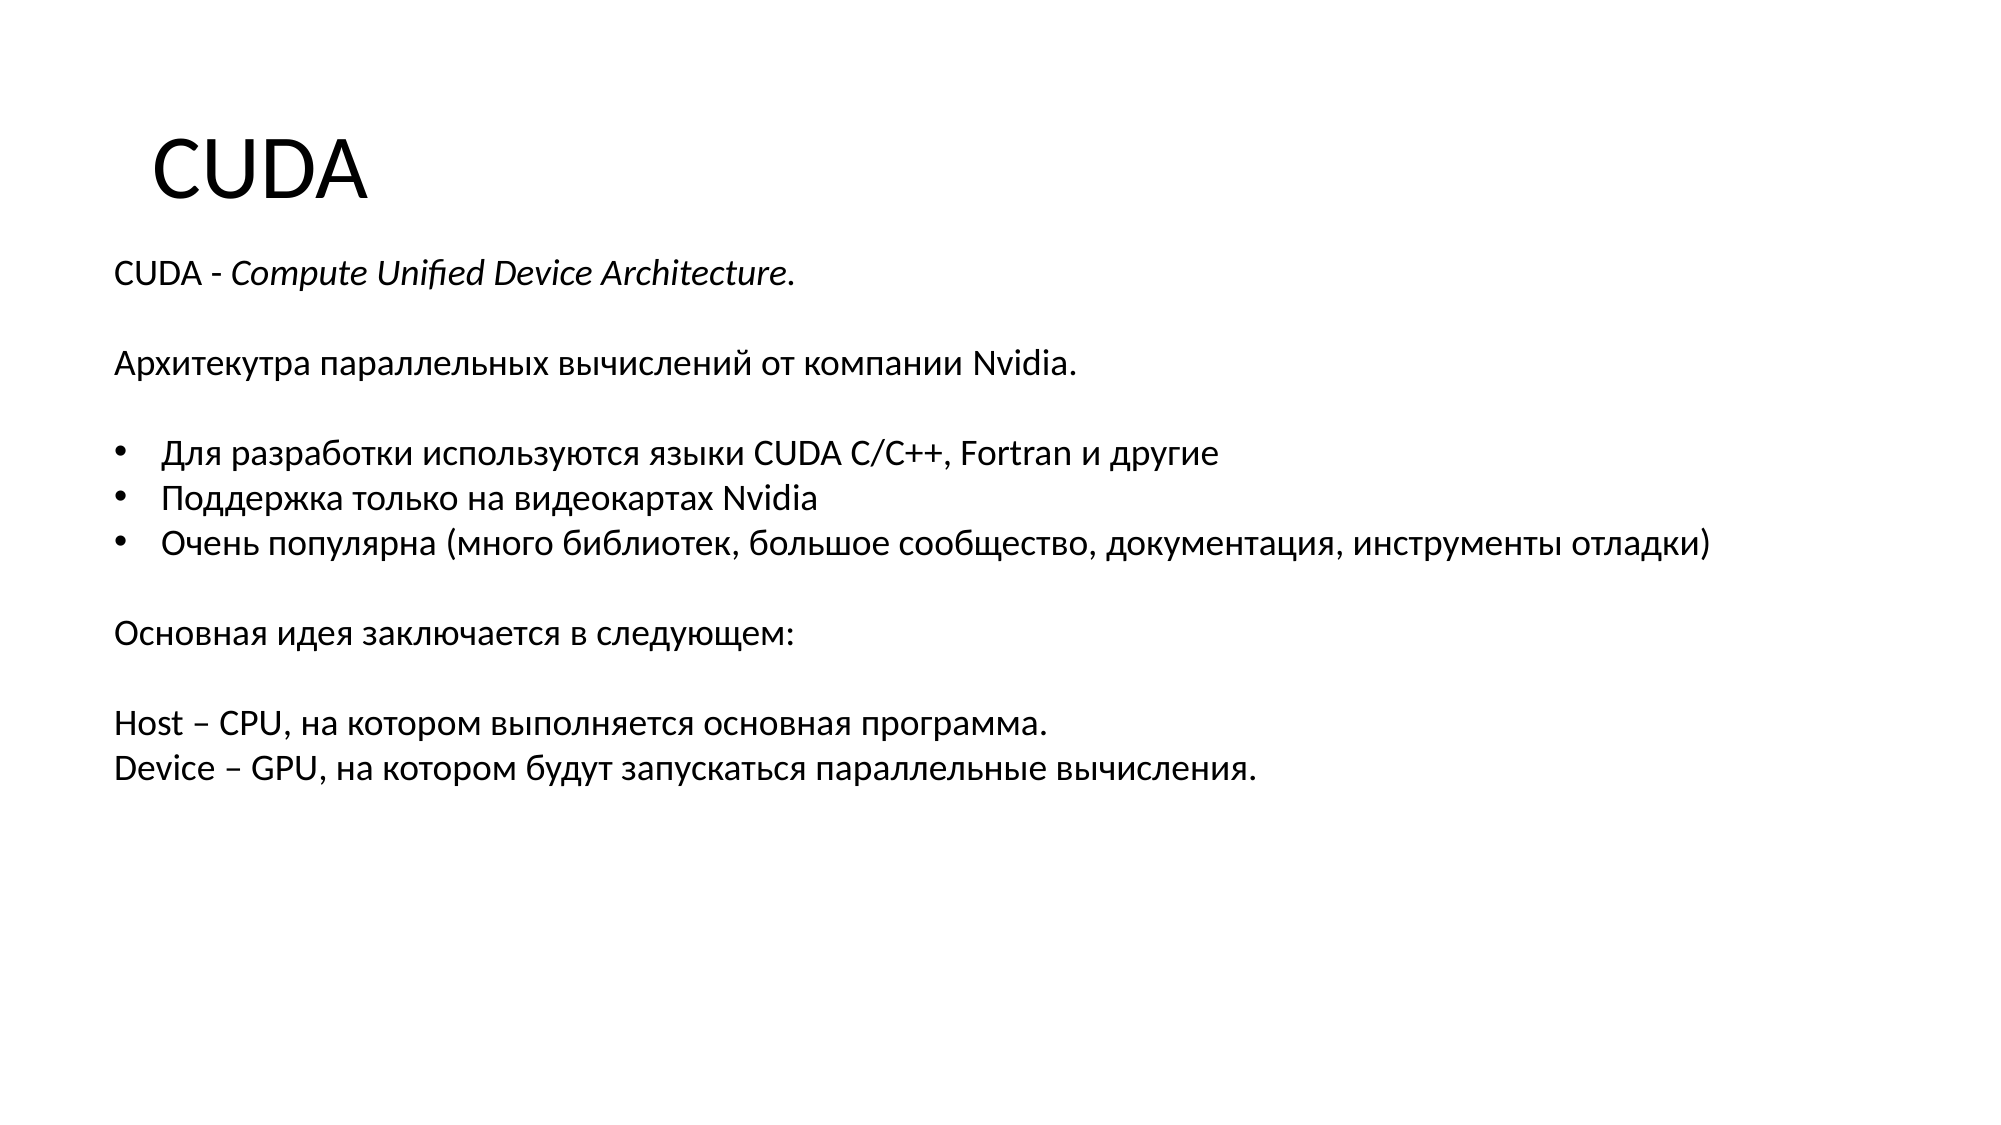

# CUDA
CUDA - Compute Unified Device Architecture.

Архитекутра параллельных вычислений от компании Nvidia.

Для разработки используются языки CUDA C/C++, Fortran и другие
Поддержка только на видеокартах Nvidia
Очень популярна (много библиотек, большое сообщество, документация, инструменты отладки)

Основная идея заключается в следующем:

Host – CPU, на котором выполняется основная программа.
Device – GPU, на котором будут запускаться параллельные вычисления.